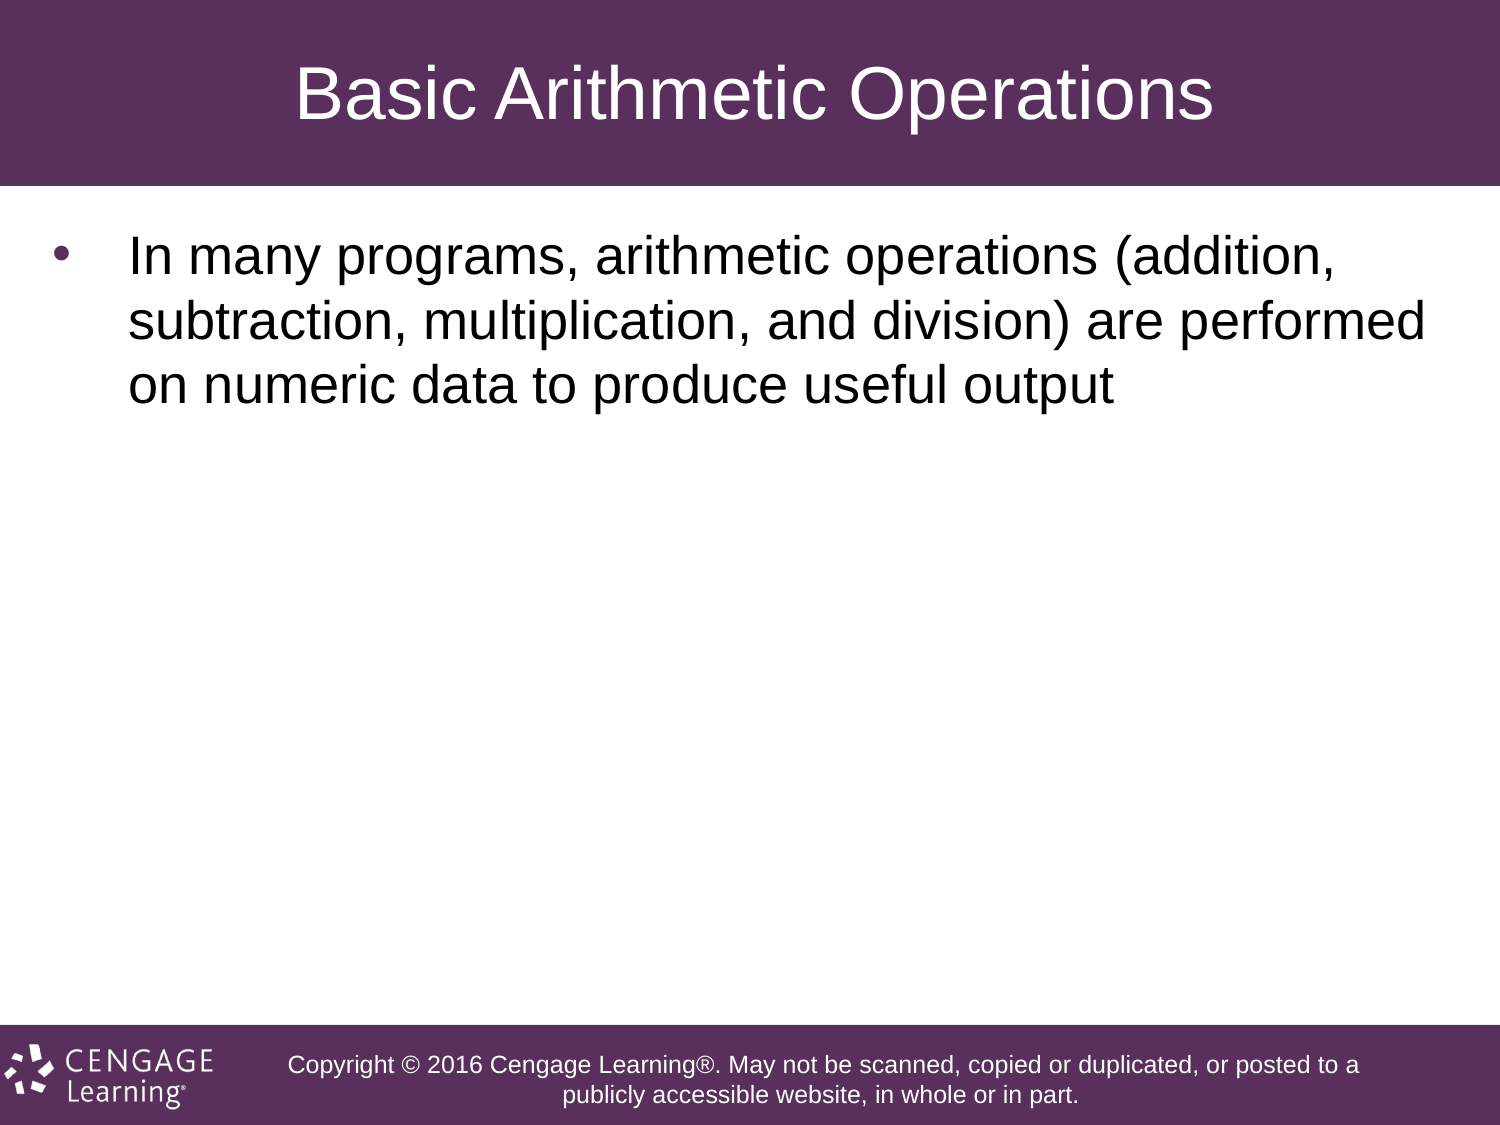

# Basic Arithmetic Operations
In many programs, arithmetic operations (addition, subtraction, multiplication, and division) are performed on numeric data to produce useful output